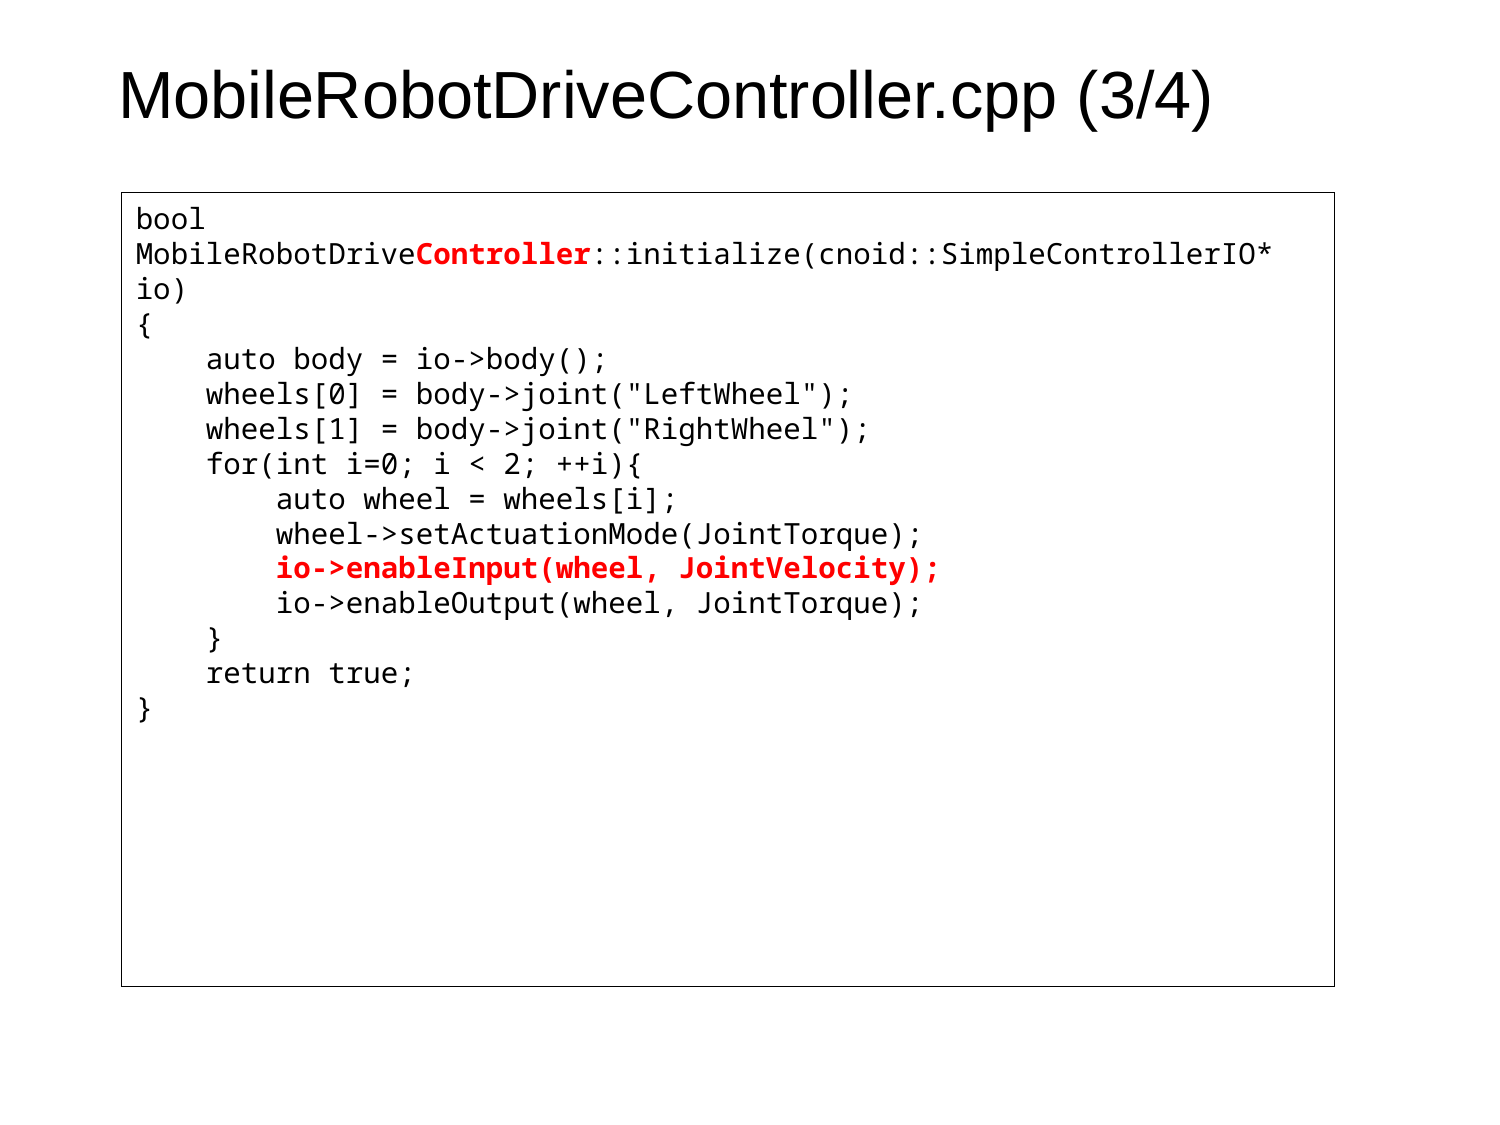

# MobileRobotDriveController.cpp (3/4)
bool MobileRobotDriveController::initialize(cnoid::SimpleControllerIO* io)
{
    auto body = io->body();
    wheels[0] = body->joint("LeftWheel");
    wheels[1] = body->joint("RightWheel");
    for(int i=0; i < 2; ++i){
        auto wheel = wheels[i];
        wheel->setActuationMode(JointTorque);
        io->enableInput(wheel, JointVelocity);
        io->enableOutput(wheel, JointTorque);
    }
    return true;
}